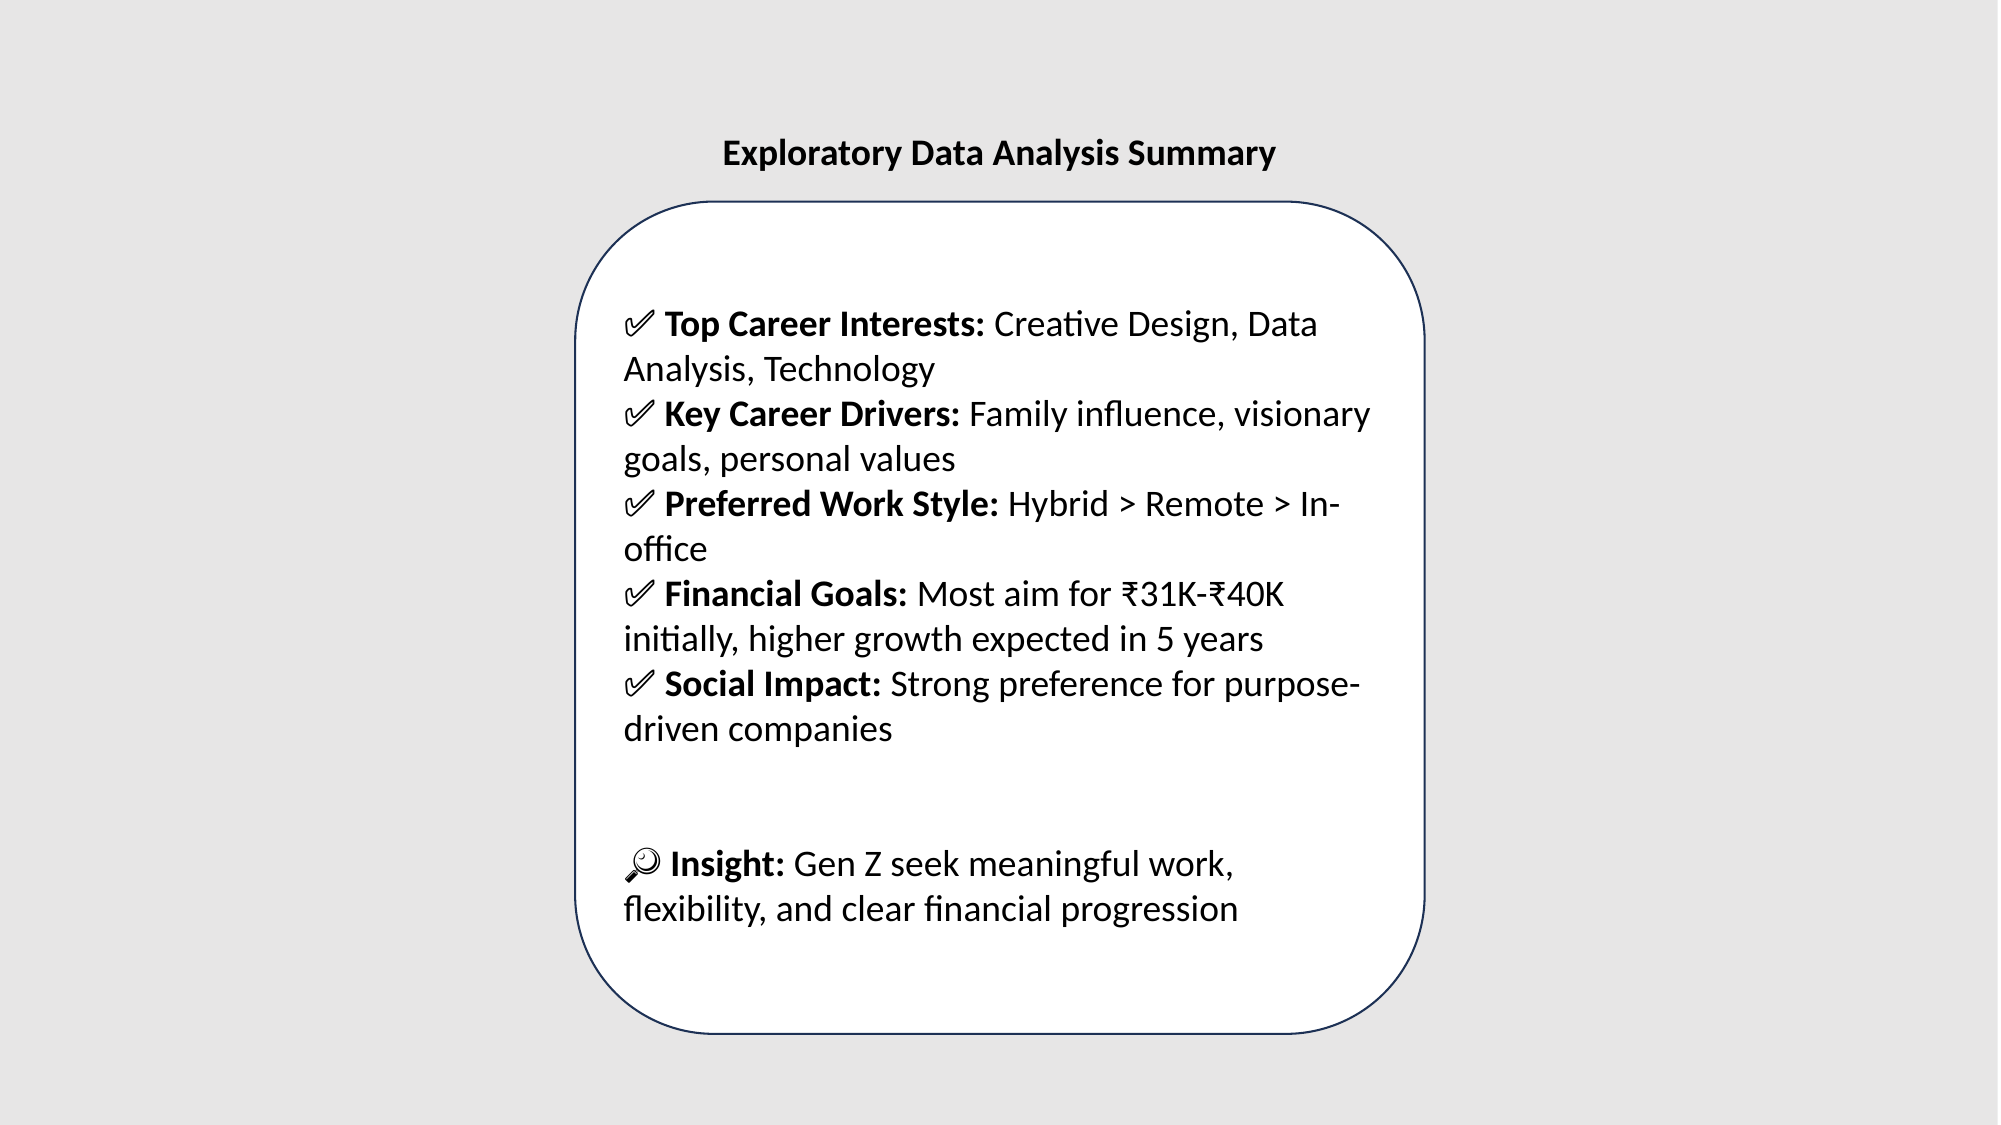

Exploratory Data Analysis Summary

✅ Top Career Interests: Creative Design, Data Analysis, Technology
✅ Key Career Drivers: Family influence, visionary goals, personal values
✅ Preferred Work Style: Hybrid > Remote > In-office
✅ Financial Goals: Most aim for ₹31K-₹40K initially, higher growth expected in 5 years
✅ Social Impact: Strong preference for purpose-driven companies

🔎 Insight: Gen Z seek meaningful work, flexibility, and clear financial progression